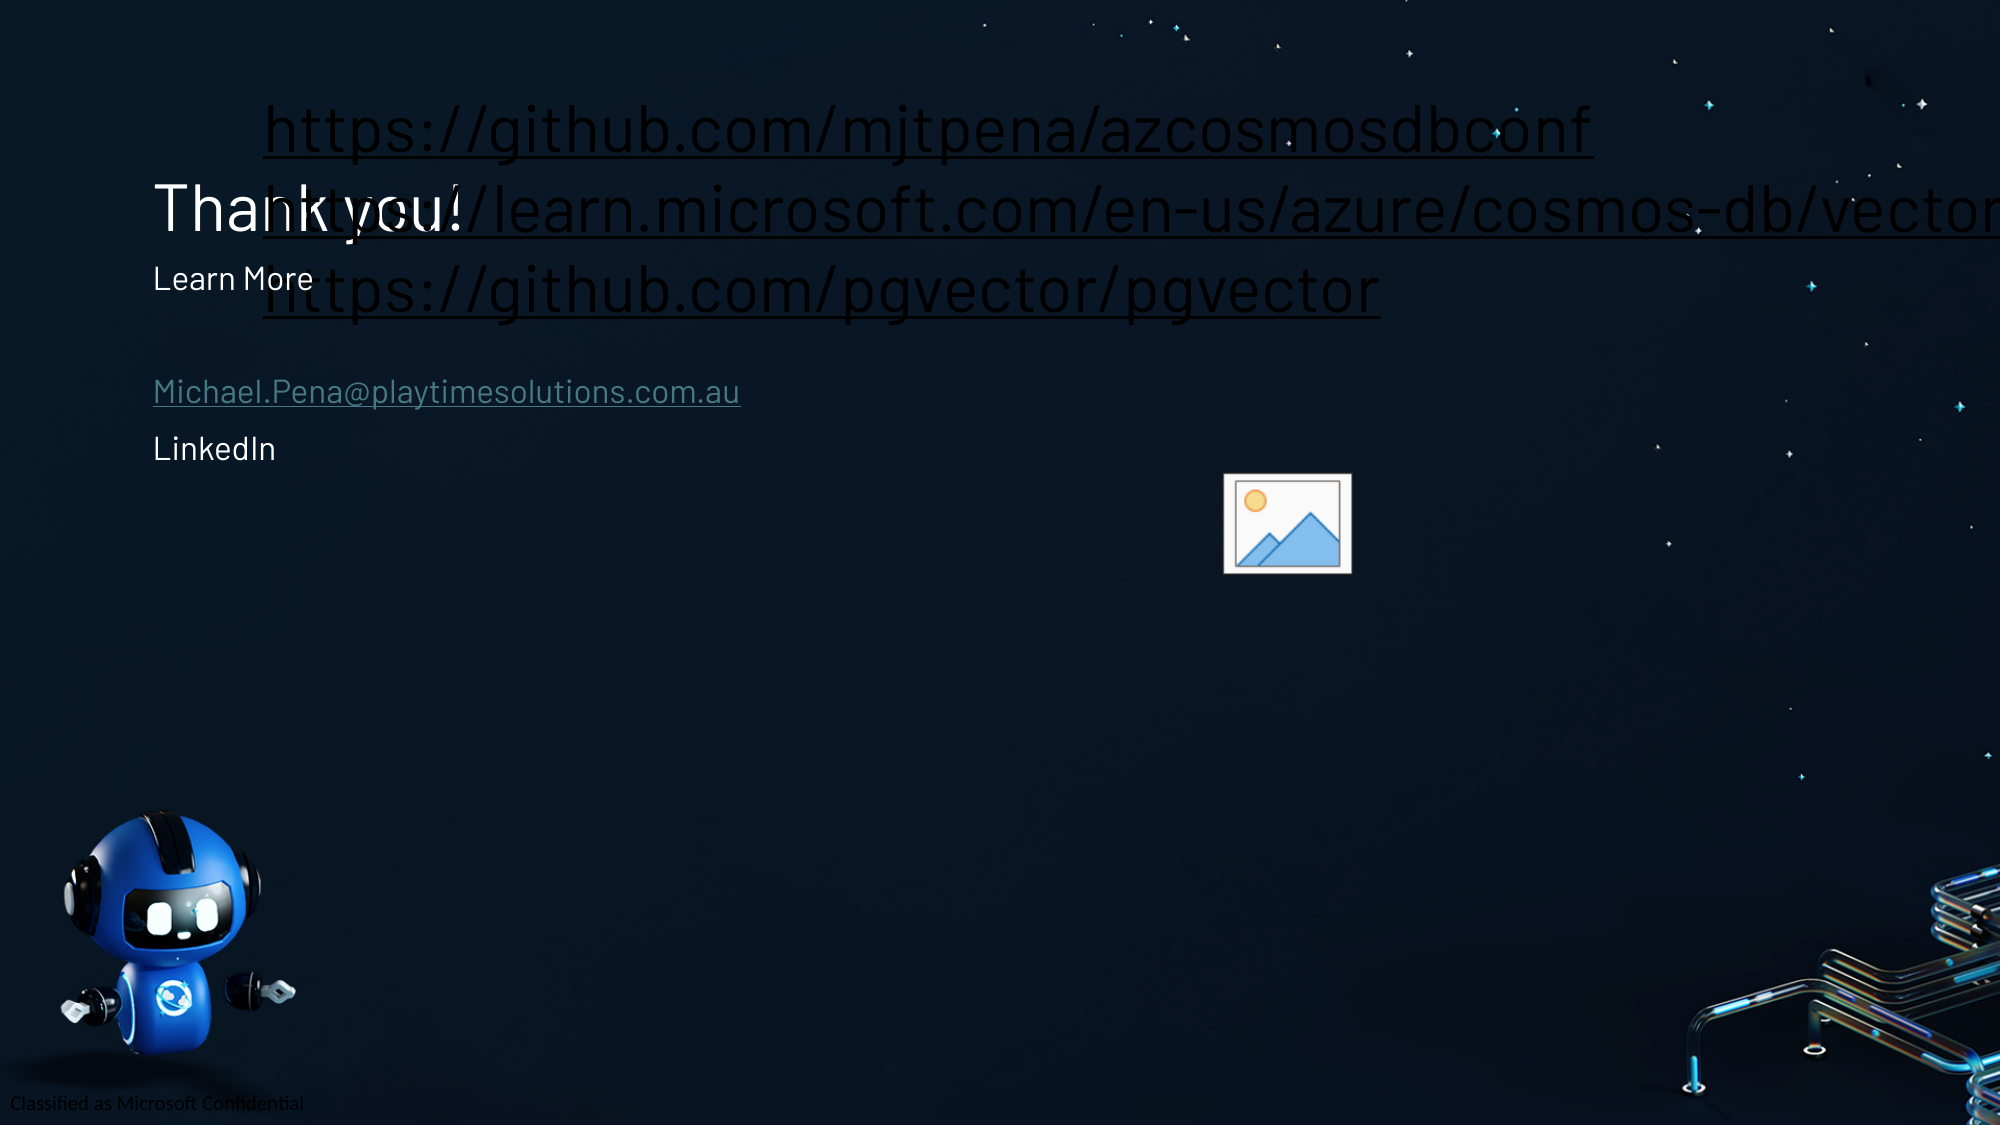

# Thank you!
https://github.com/mjtpena/azcosmosdbconf
https://learn.microsoft.com/en-us/azure/cosmos-db/vector-database
https://github.com/pgvector/pgvector

Learn More

Michael.Pena@playtimesolutions.com.au
LinkedIn